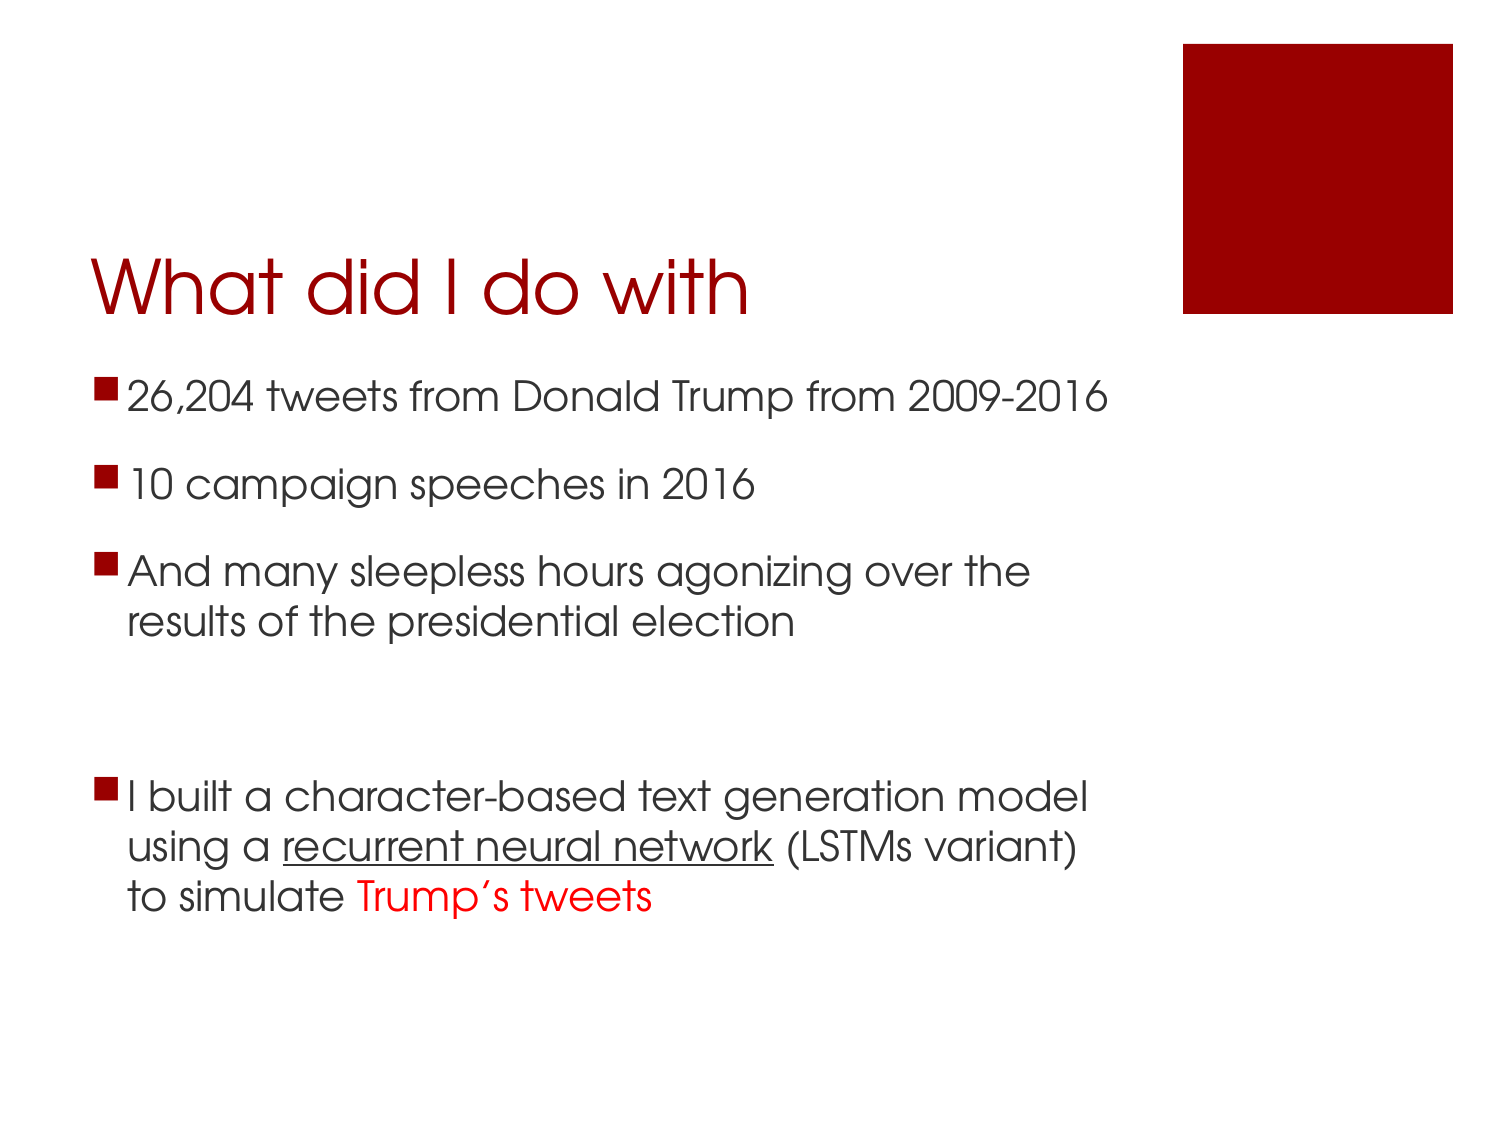

# What did I do with
26,204 tweets from Donald Trump from 2009-2016
10 campaign speeches in 2016
And many sleepless hours agonizing over the results of the presidential election

I built a character-based text generation model using a recurrent neural network (LSTMs variant) to simulate Trump’s tweets